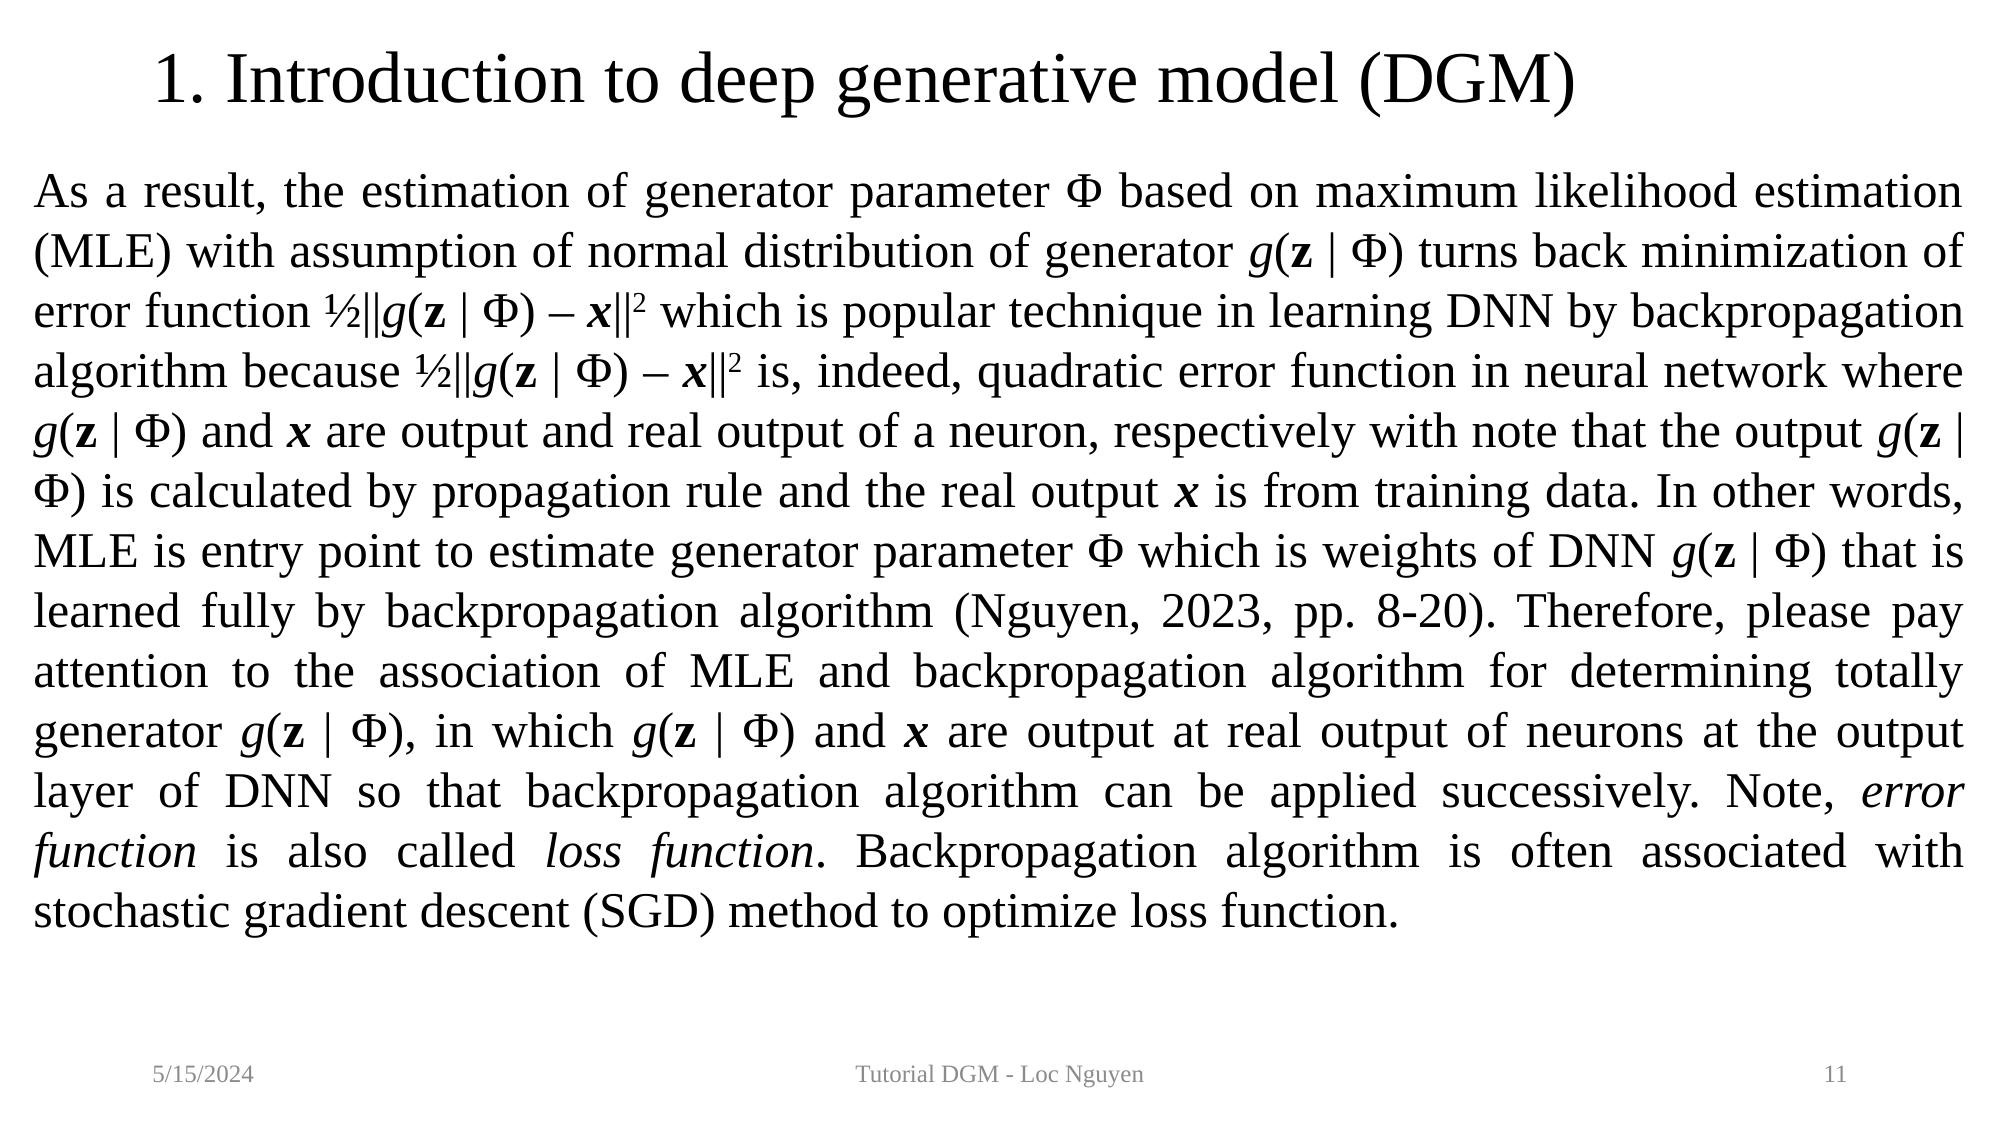

# 1. Introduction to deep generative model (DGM)
As a result, the estimation of generator parameter Φ based on maximum likelihood estimation (MLE) with assumption of normal distribution of generator g(z | Φ) turns back minimization of error function ½||g(z | Φ) – x||2 which is popular technique in learning DNN by backpropagation algorithm because ½||g(z | Φ) – x||2 is, indeed, quadratic error function in neural network where g(z | Φ) and x are output and real output of a neuron, respectively with note that the output g(z | Φ) is calculated by propagation rule and the real output x is from training data. In other words, MLE is entry point to estimate generator parameter Φ which is weights of DNN g(z | Φ) that is learned fully by backpropagation algorithm (Nguyen, 2023, pp. 8-20). Therefore, please pay attention to the association of MLE and backpropagation algorithm for determining totally generator g(z | Φ), in which g(z | Φ) and x are output at real output of neurons at the output layer of DNN so that backpropagation algorithm can be applied successively. Note, error function is also called loss function. Backpropagation algorithm is often associated with stochastic gradient descent (SGD) method to optimize loss function.
5/15/2024
Tutorial DGM - Loc Nguyen
11